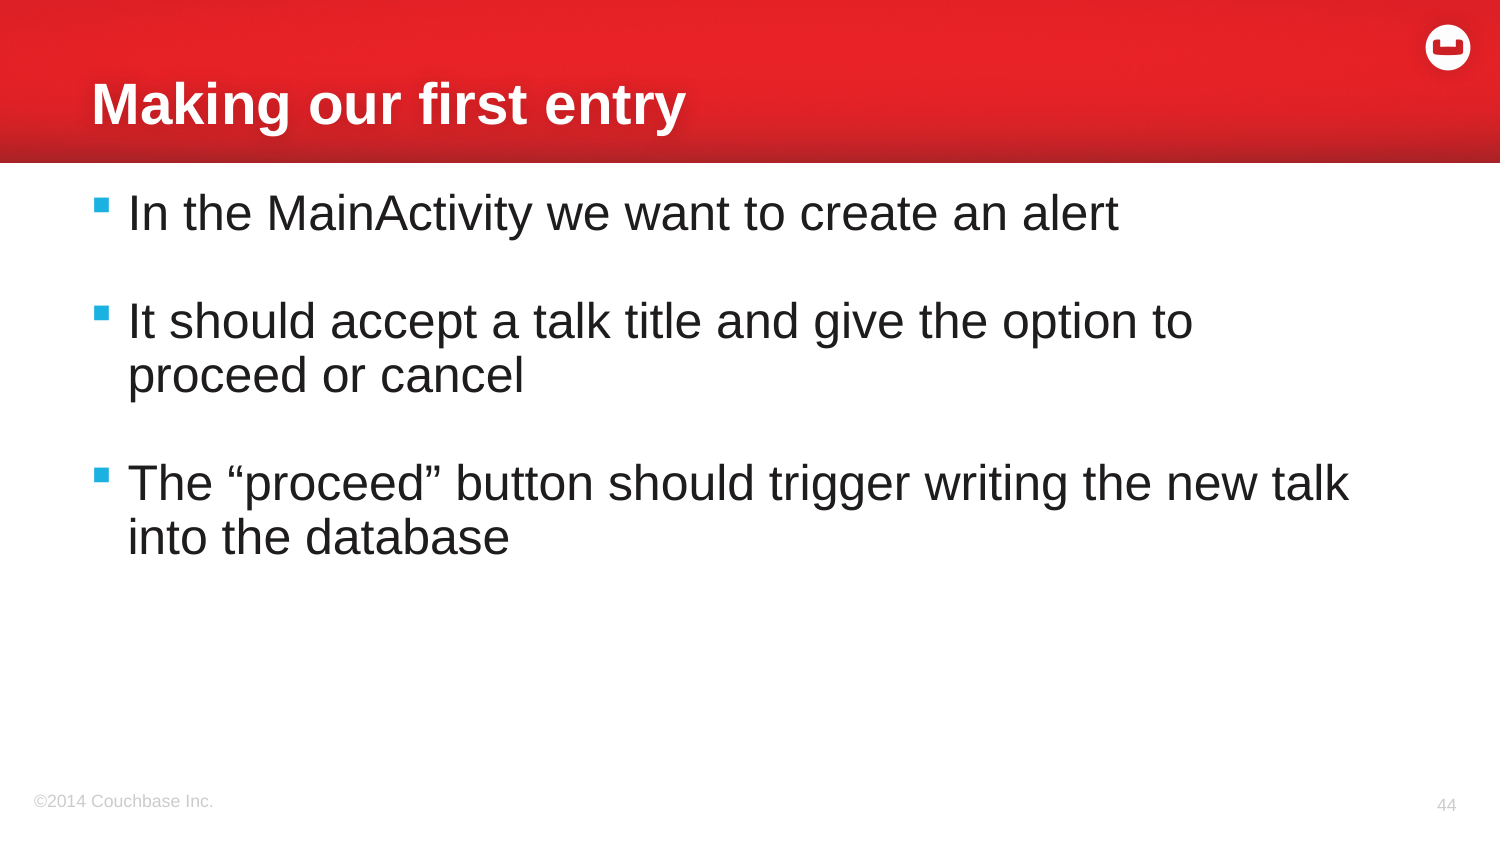

# Making our first entry
In the MainActivity we want to create an alert

It should accept a talk title and give the option to proceed or cancel

The “proceed” button should trigger writing the new talk into the database
44